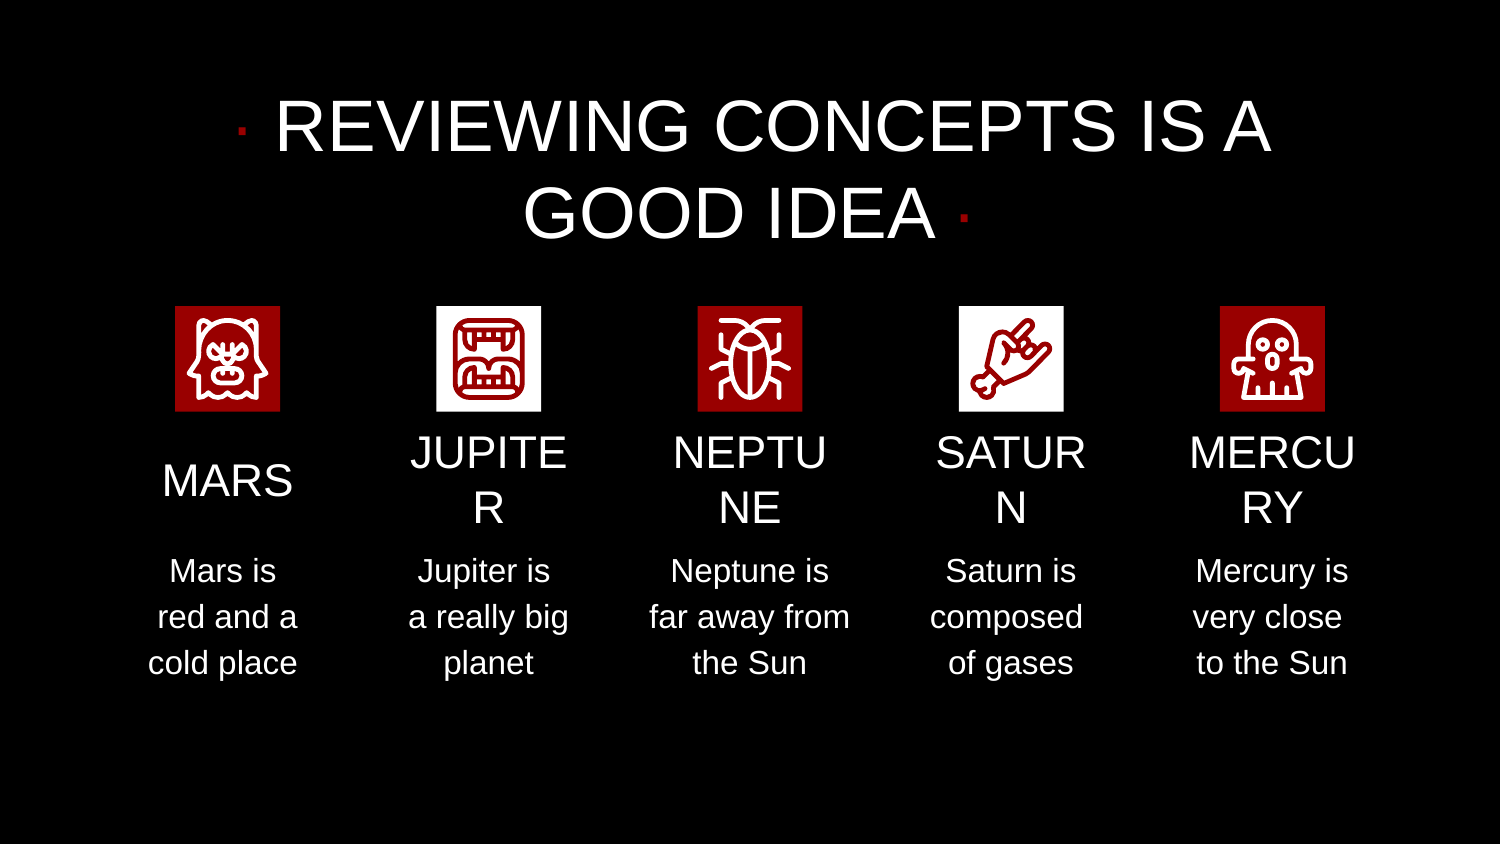

# · REVIEWING CONCEPTS IS A GOOD IDEA ·

MARS
JUPITER
NEPTUNE
SATURN
MERCURY
Mars is
red and a
cold place

Jupiter is
a really big planet
Neptune is far away from the Sun
Saturn is composed
of gases
Mercury is very close
to the Sun